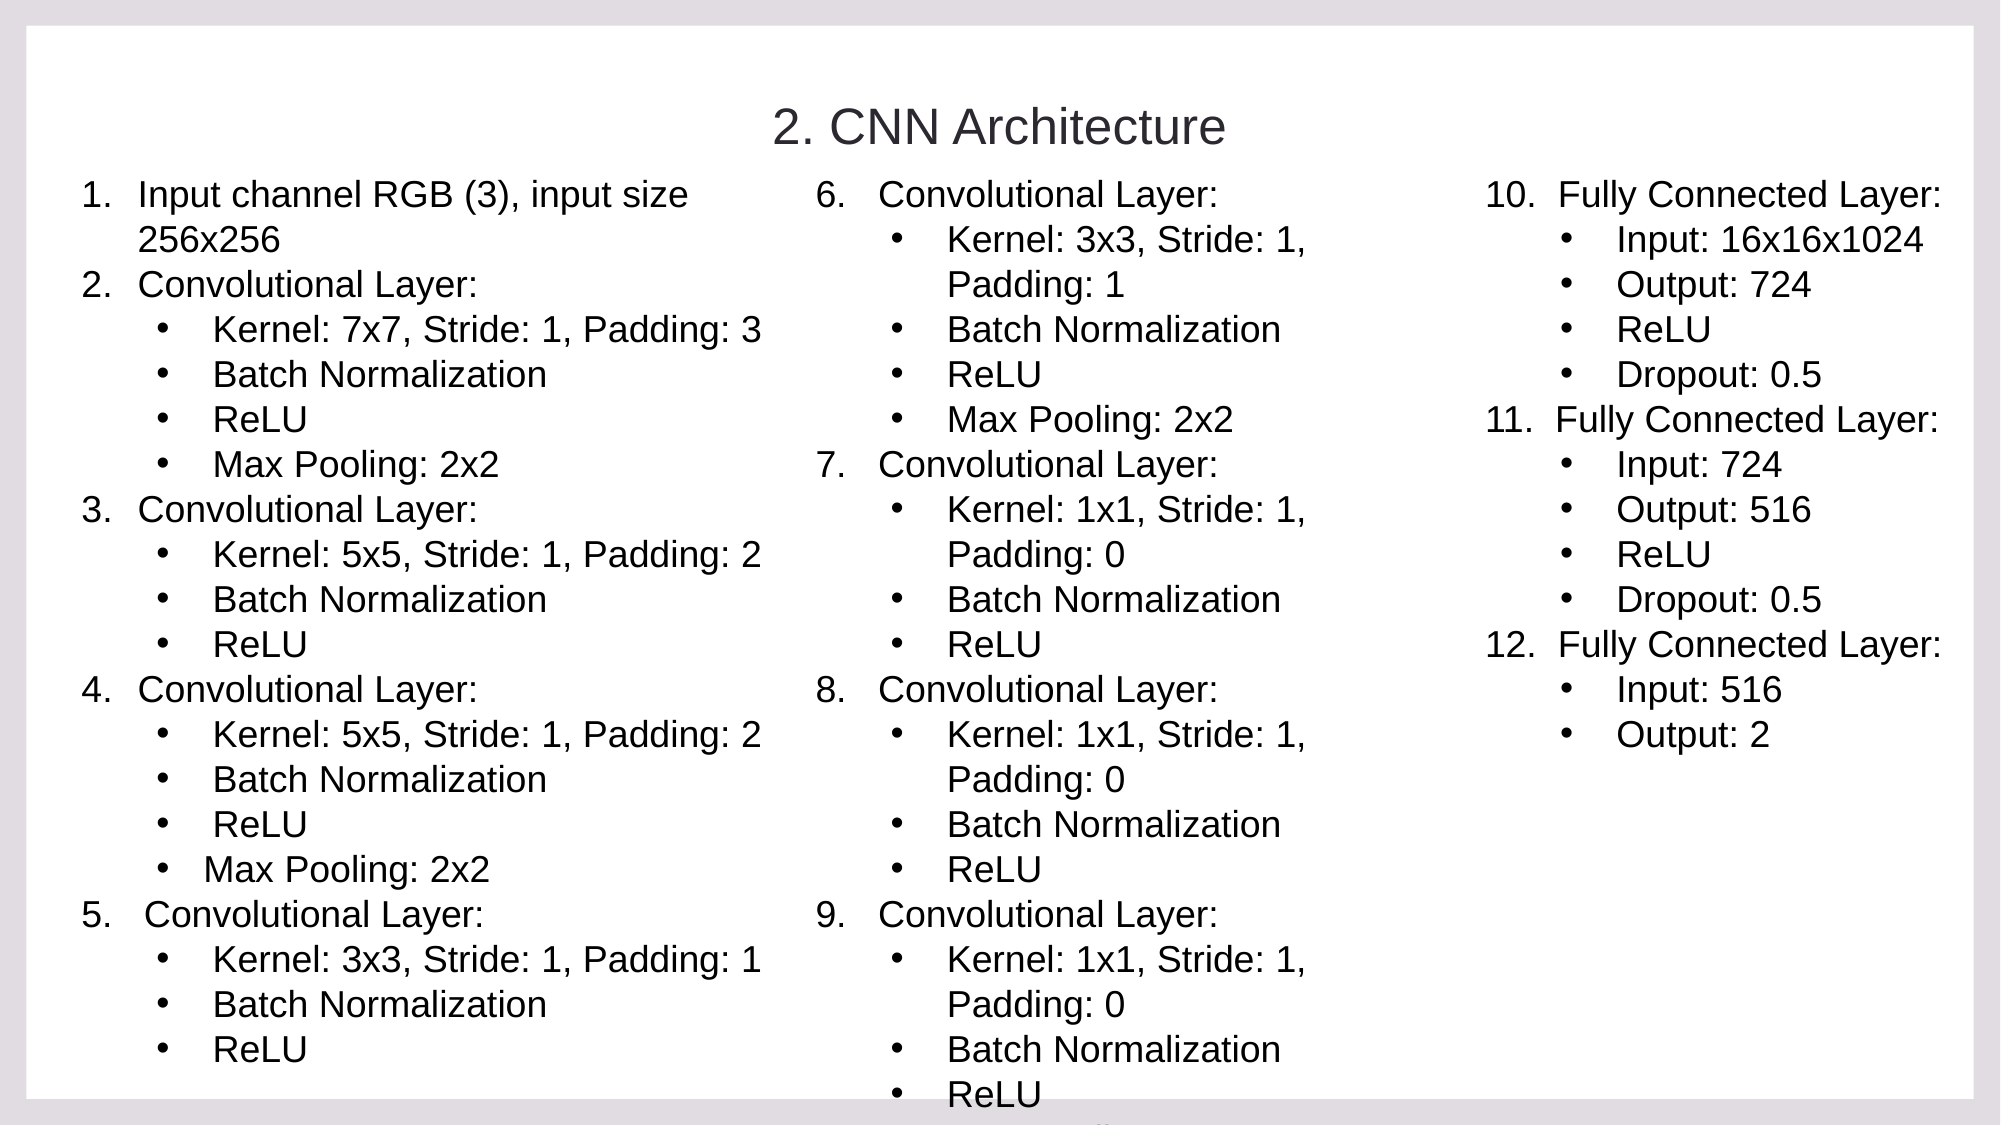

# 2. CNN Architecture
Input channel RGB (3), input size 256x256
Convolutional Layer:
Kernel: 7x7, Stride: 1, Padding: 3
Batch Normalization
ReLU
Max Pooling: 2x2
Convolutional Layer:
Kernel: 5x5, Stride: 1, Padding: 2
Batch Normalization
ReLU
Convolutional Layer:
Kernel: 5x5, Stride: 1, Padding: 2
Batch Normalization
ReLU
Max Pooling: 2x2
5.   Convolutional Layer:
Kernel: 3x3, Stride: 1, Padding: 1
Batch Normalization
ReLU

6.   Convolutional Layer:
Kernel: 3x3, Stride: 1, Padding: 1
Batch Normalization
ReLU
Max Pooling: 2x2
7.   Convolutional Layer:
Kernel: 1x1, Stride: 1, Padding: 0
Batch Normalization
ReLU
8.   Convolutional Layer:
Kernel: 1x1, Stride: 1, Padding: 0
Batch Normalization
ReLU
9.   Convolutional Layer:
Kernel: 1x1, Stride: 1, Padding: 0
Batch Normalization
ReLU
Max Pooling: 2x2

10.  Fully Connected Layer:
Input: 16x16x1024
Output: 724
ReLU
Dropout: 0.5
11.  Fully Connected Layer:
Input: 724
Output: 516
ReLU
Dropout: 0.5
12.  Fully Connected Layer:
Input: 516
Output: 2